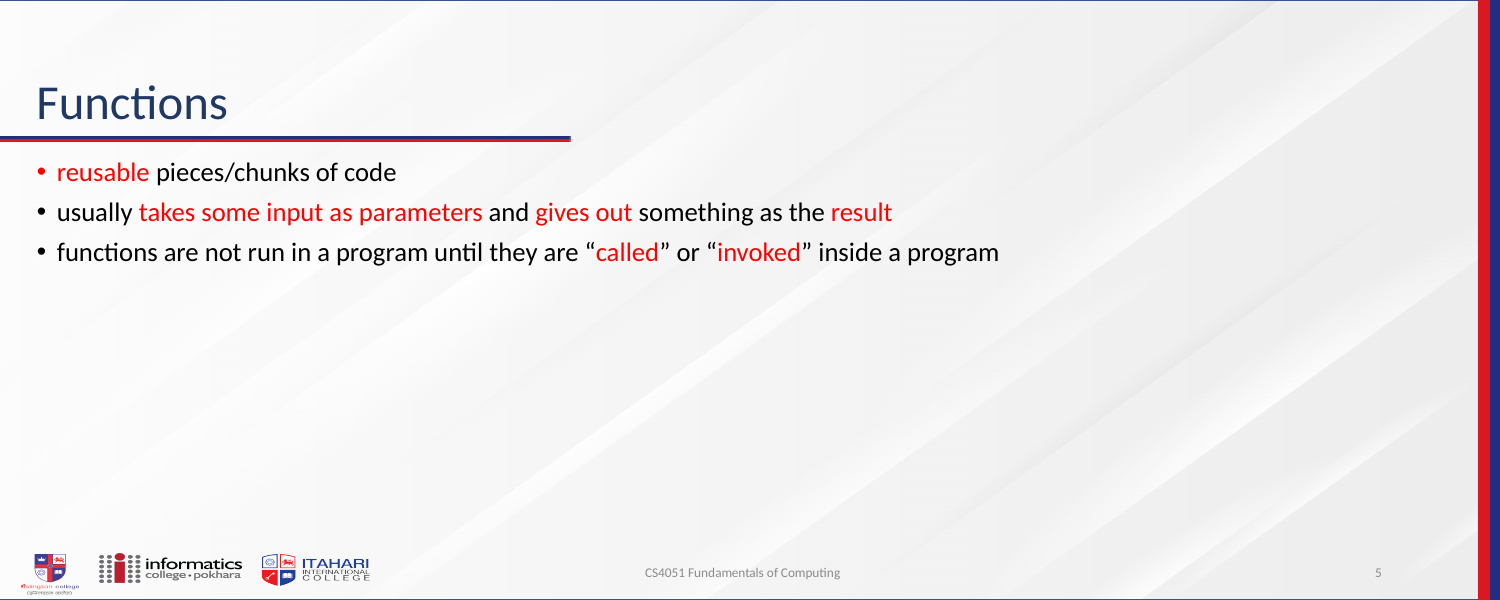

# Functions
reusable pieces/chunks of code
usually takes some input as parameters and gives out something as the result
functions are not run in a program until they are “called” or “invoked” inside a program
CS4051 Fundamentals of Computing
5